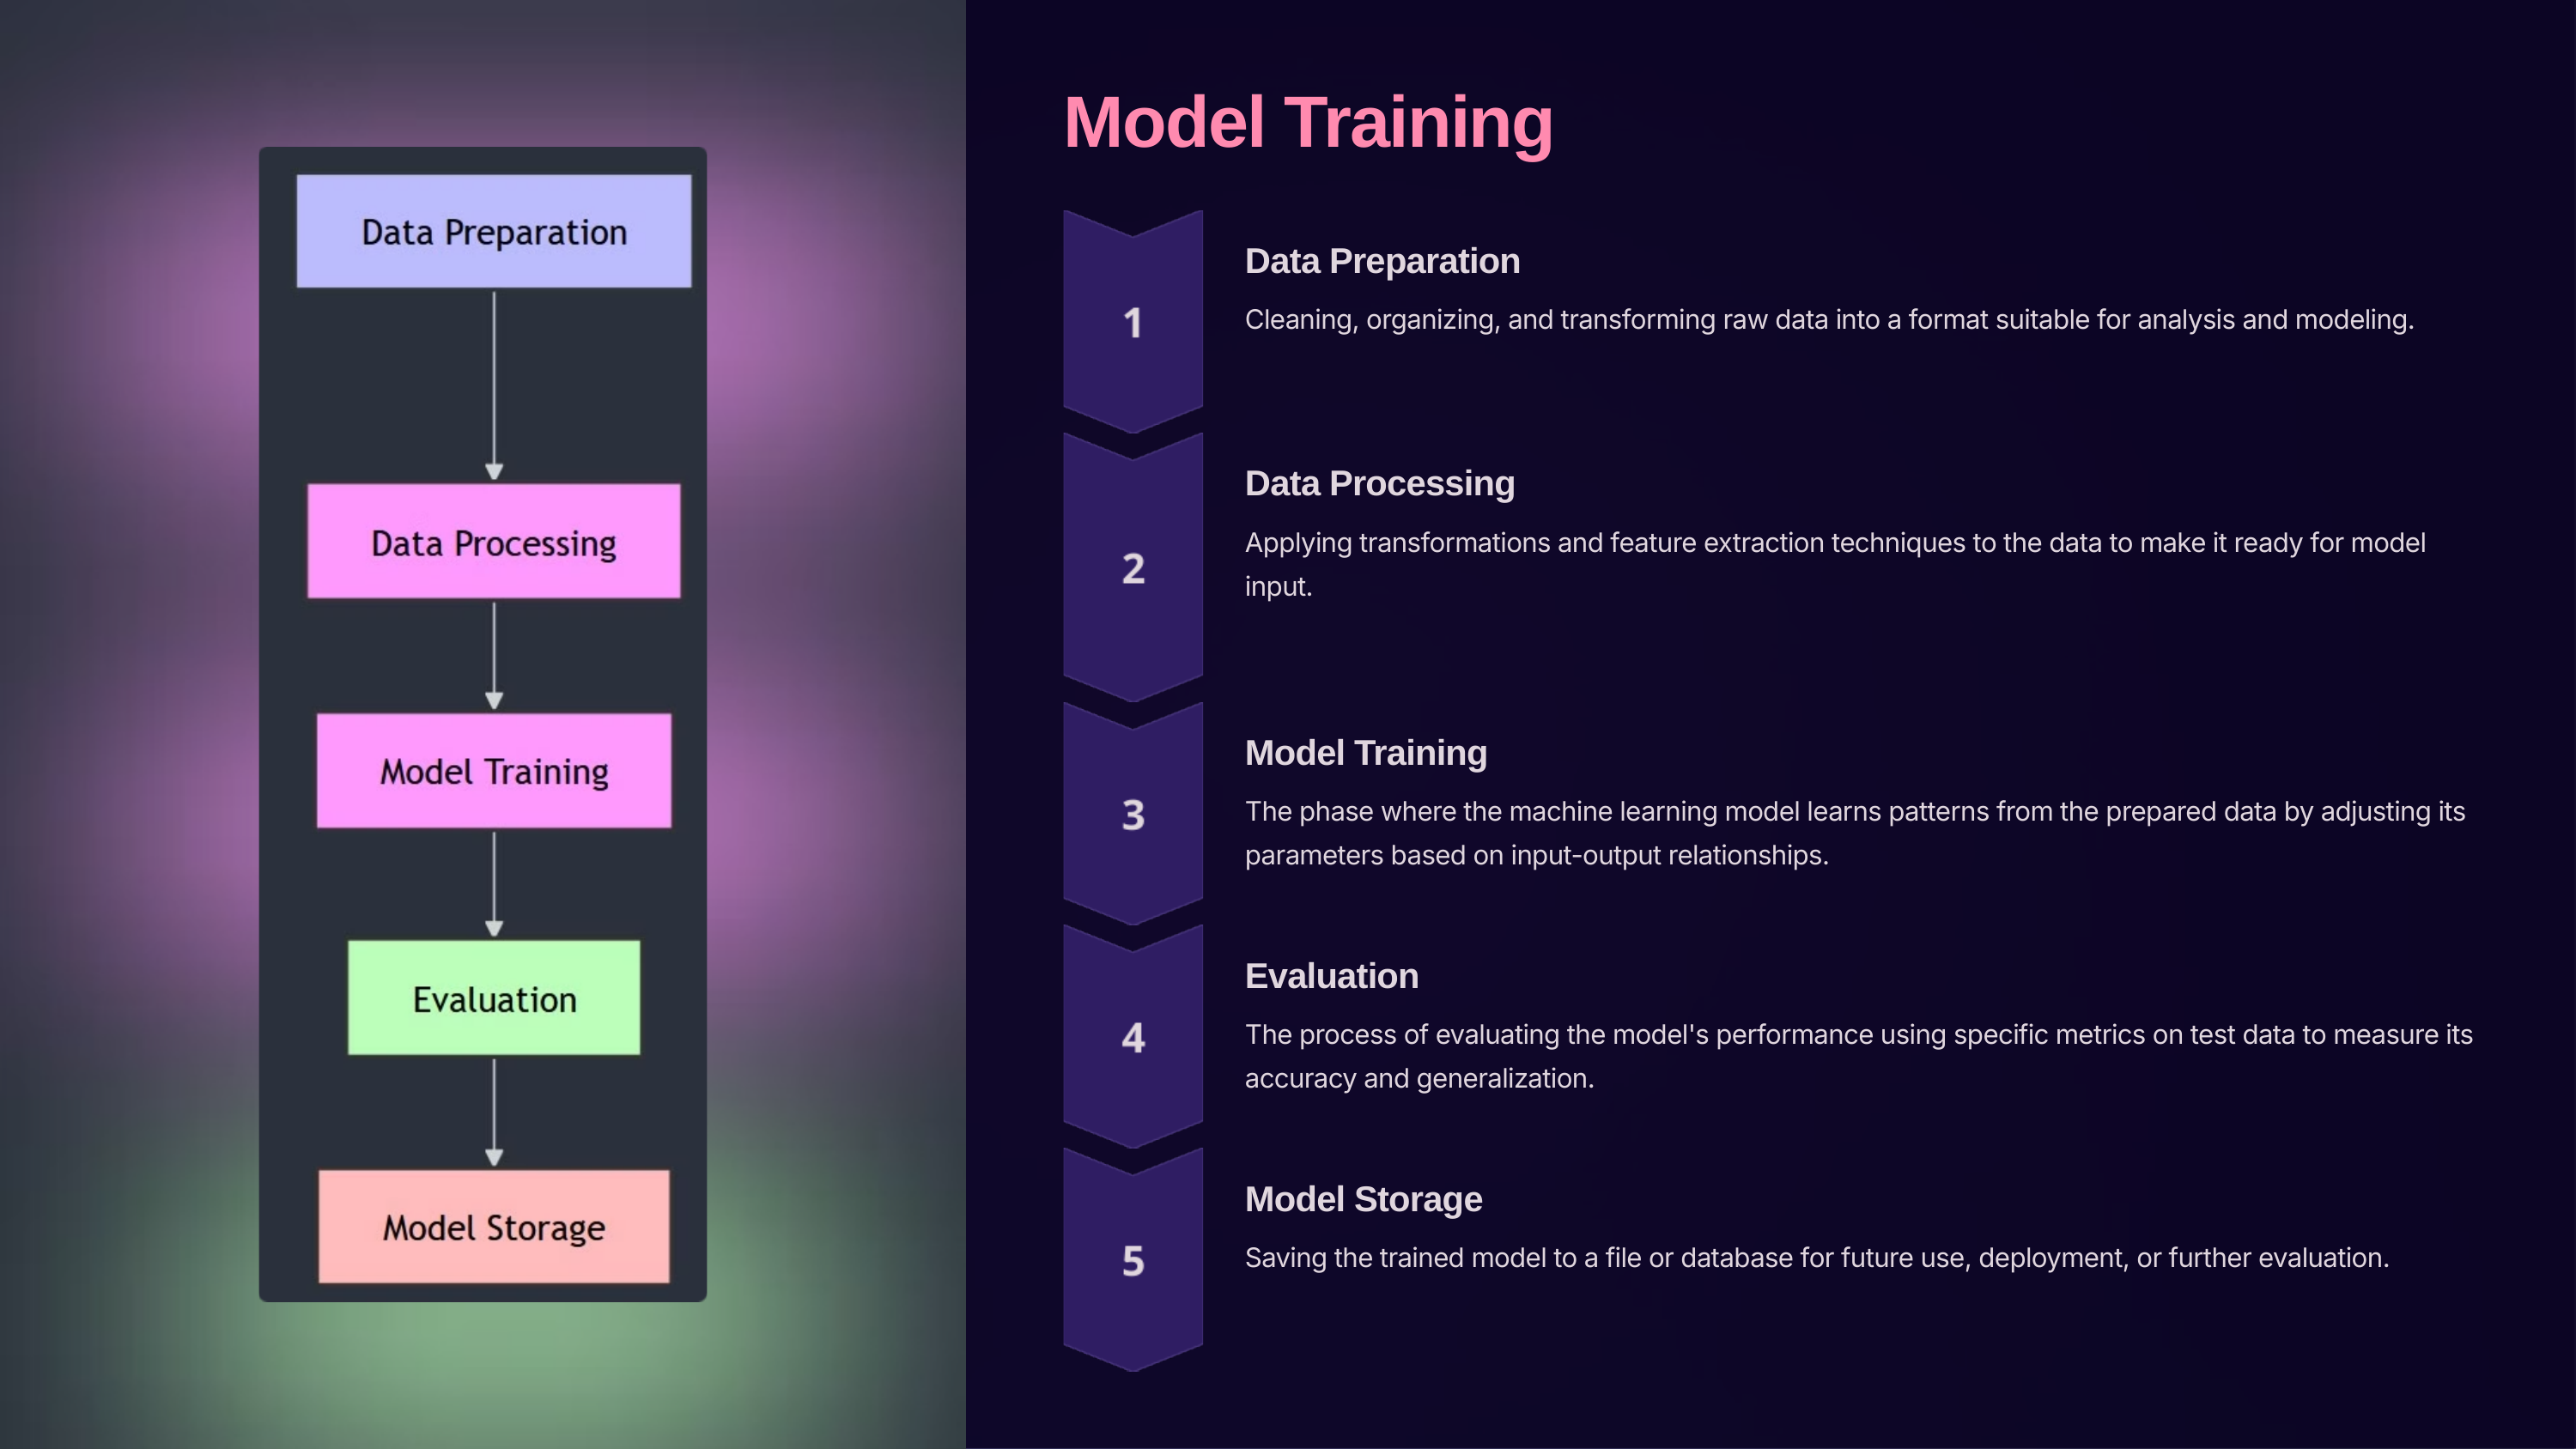

Model Training

Data Preparation
Cleaning, organizing, and transforming raw data into a format suitable for analysis and modeling.

Data Processing
Applying transformations and feature extraction techniques to the data to make it ready for model input.

Model Training
The phase where the machine learning model learns patterns from the prepared data by adjusting its parameters based on input-output relationships.

Evaluation
The process of evaluating the model's performance using specific metrics on test data to measure its accuracy and generalization.

Model Storage
Saving the trained model to a file or database for future use, deployment, or further evaluation.